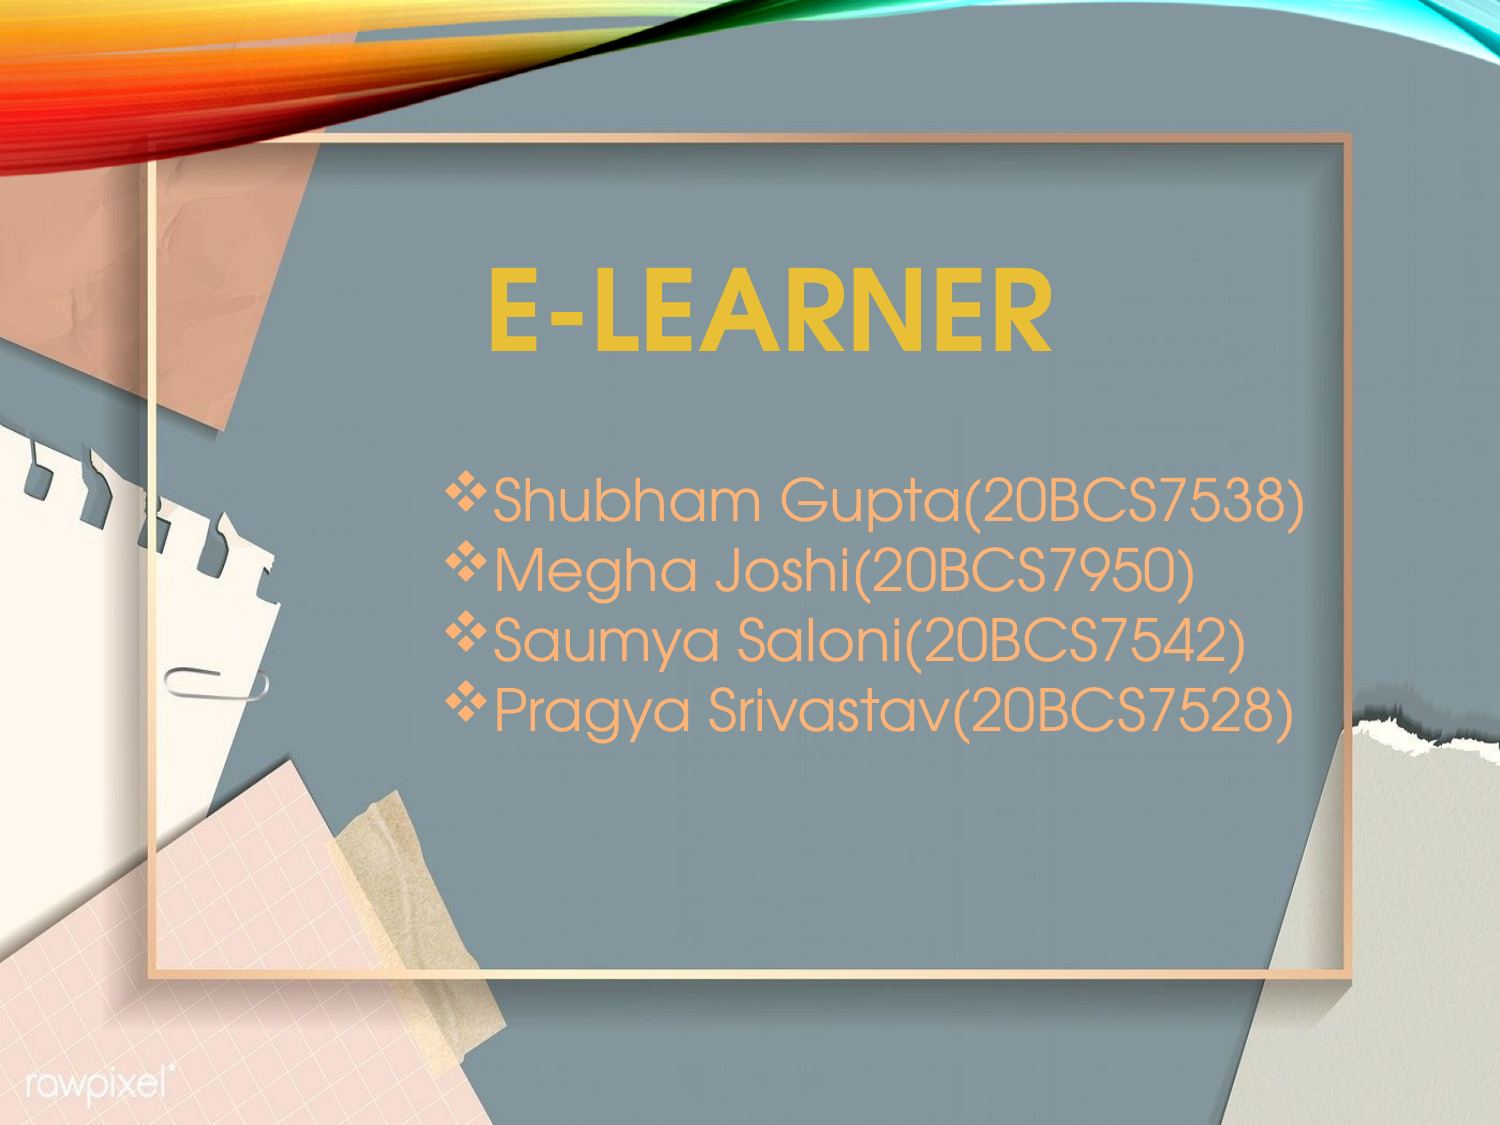

E-LEARNER
Shubham Gupta(20BCS7538)
Megha Joshi(20BCS7950)
Saumya Saloni(20BCS7542)
Pragya Srivastav(20BCS7528)